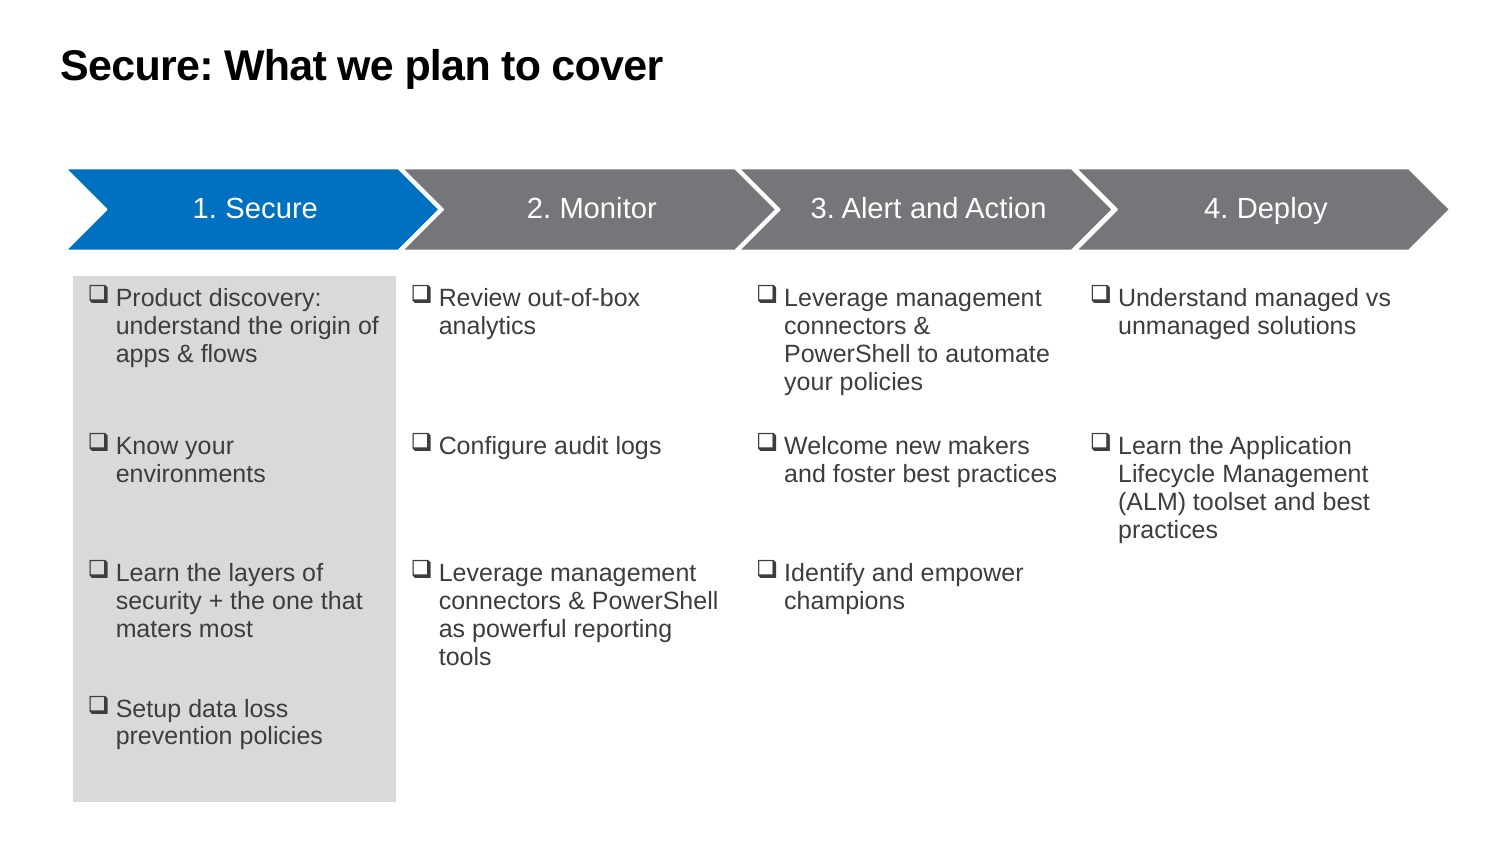

# Secure: What we plan to cover
1. Secure
2. Monitor
3. Alert and Action
4. Deploy
| Product discovery: understand the origin of apps & flows | Review out-of-box analytics | Leverage management connectors & PowerShell to automate your policies | Understand managed vs unmanaged solutions |
| --- | --- | --- | --- |
| Know your environments | Configure audit logs | Welcome new makers and foster best practices | Learn the Application Lifecycle Management (ALM) toolset and best practices |
| Learn the layers of security + the one that maters most | Leverage management connectors & PowerShell as powerful reporting tools | Identify and empower champions |  |
| Setup data loss prevention policies |  |  |  |